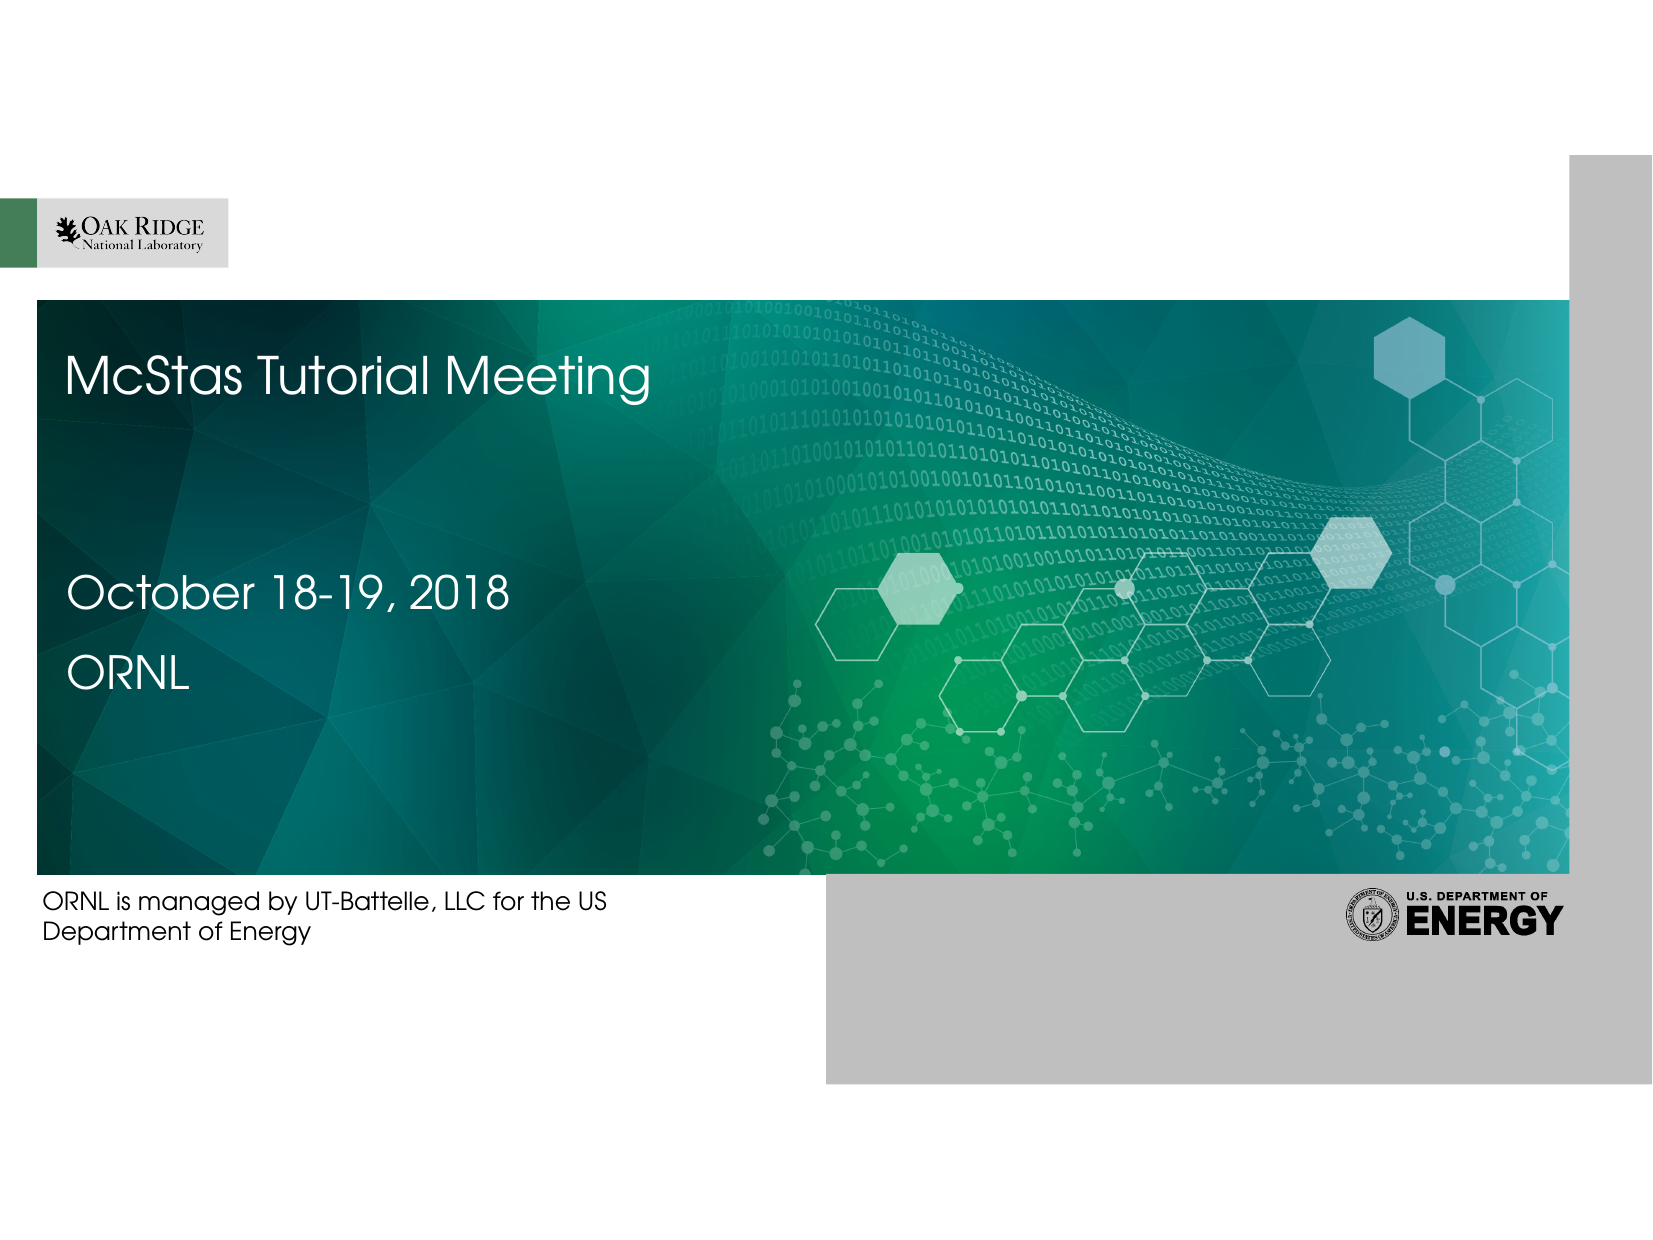

# McStas Tutorial Meeting
October 18-19, 2018
ORNL